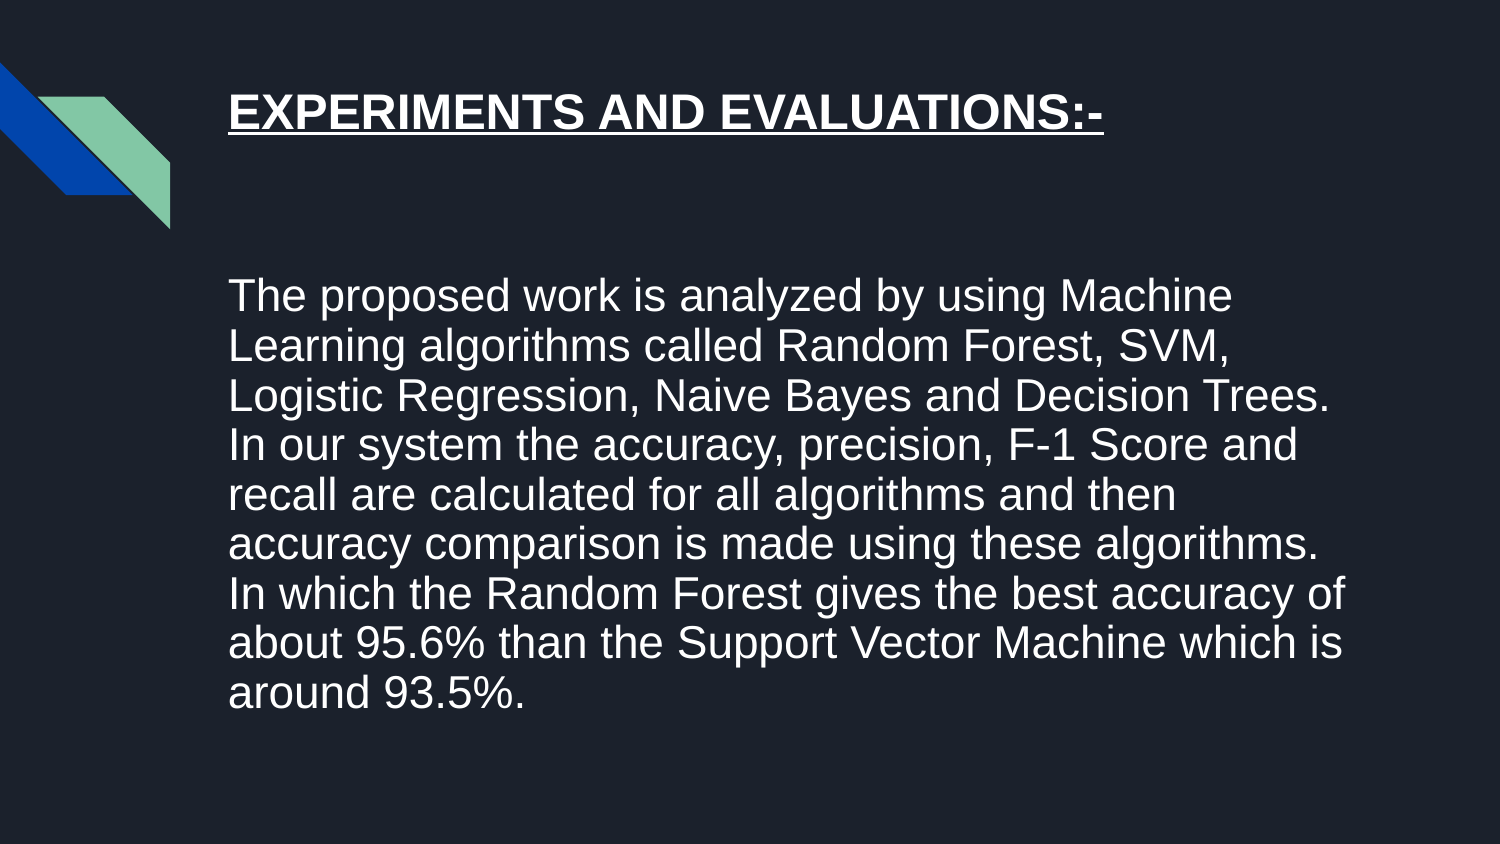

# EXPERIMENTS AND EVALUATIONS:-
The proposed work is analyzed by using Machine Learning algorithms called Random Forest, SVM, Logistic Regression, Naive Bayes and Decision Trees. In our system the accuracy, precision, F-1 Score and recall are calculated for all algorithms and then accuracy comparison is made using these algorithms. In which the Random Forest gives the best accuracy of about 95.6% than the Support Vector Machine which is around 93.5%.